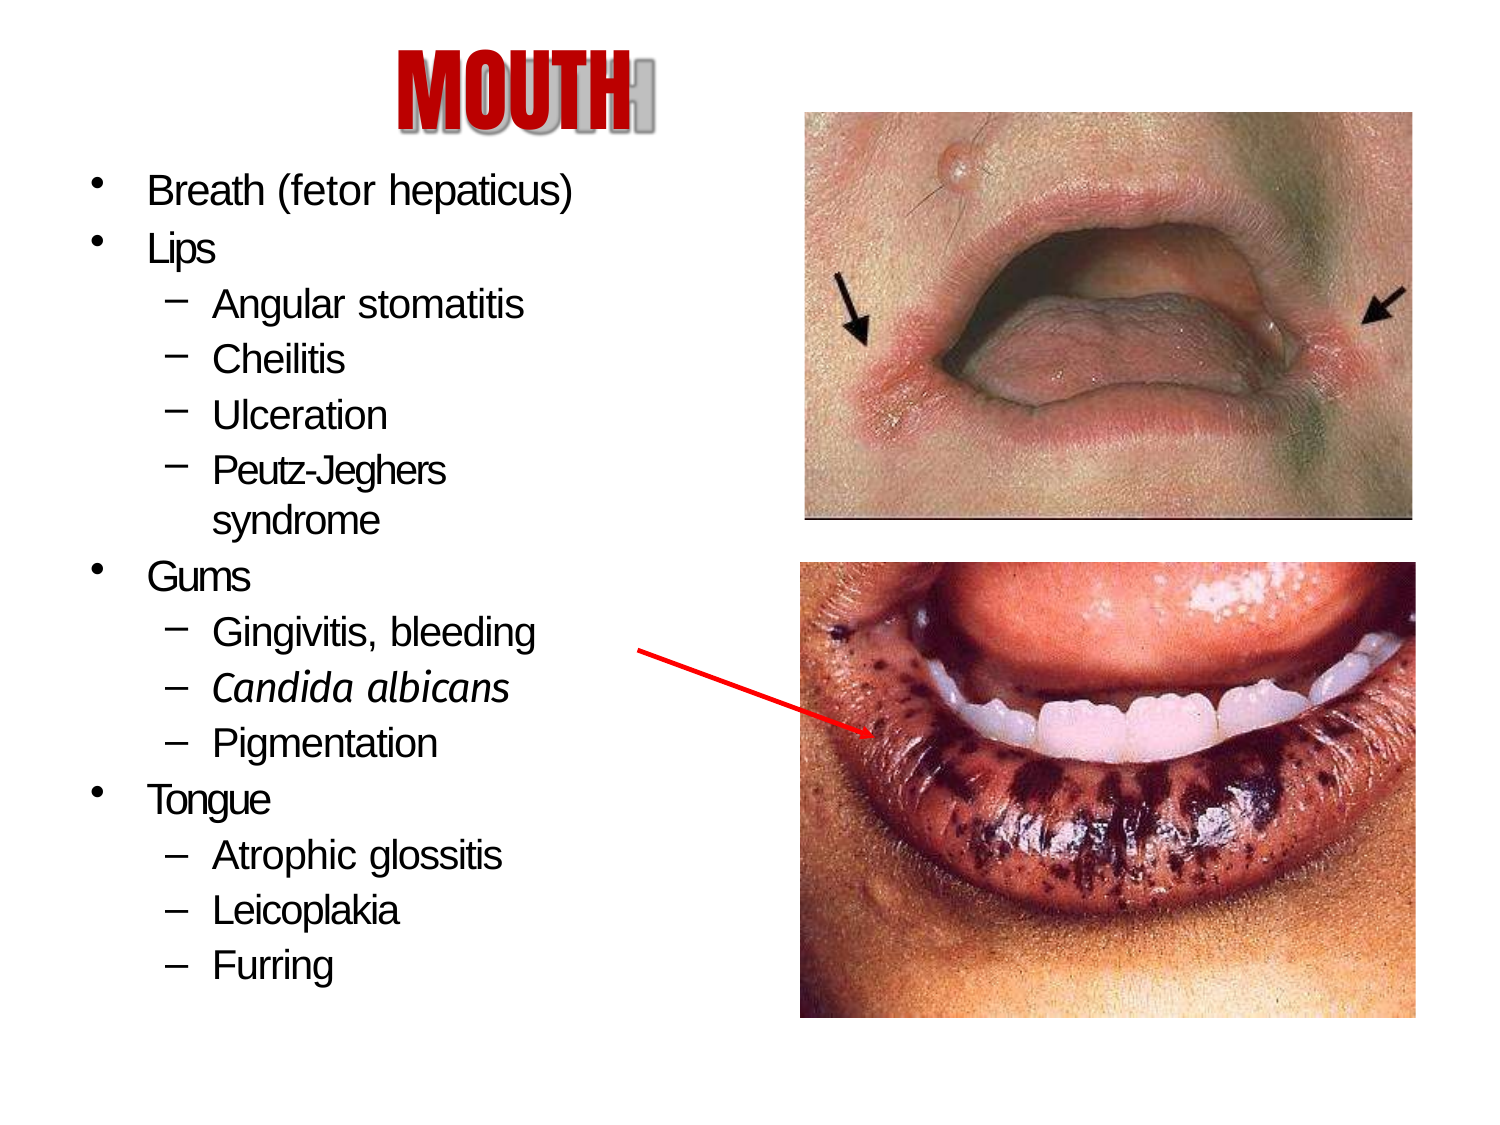

# MOUTH

Breath (fetor hepaticus)
Lips
Angular stomatitis
Cheilitis
Ulceration
Peutz-Jeghers syndrome
Gums
Gingivitis, bleeding
Candida albicans
Pigmentation
Tongue
Atrophic glossitis
Leicoplakia
Furring